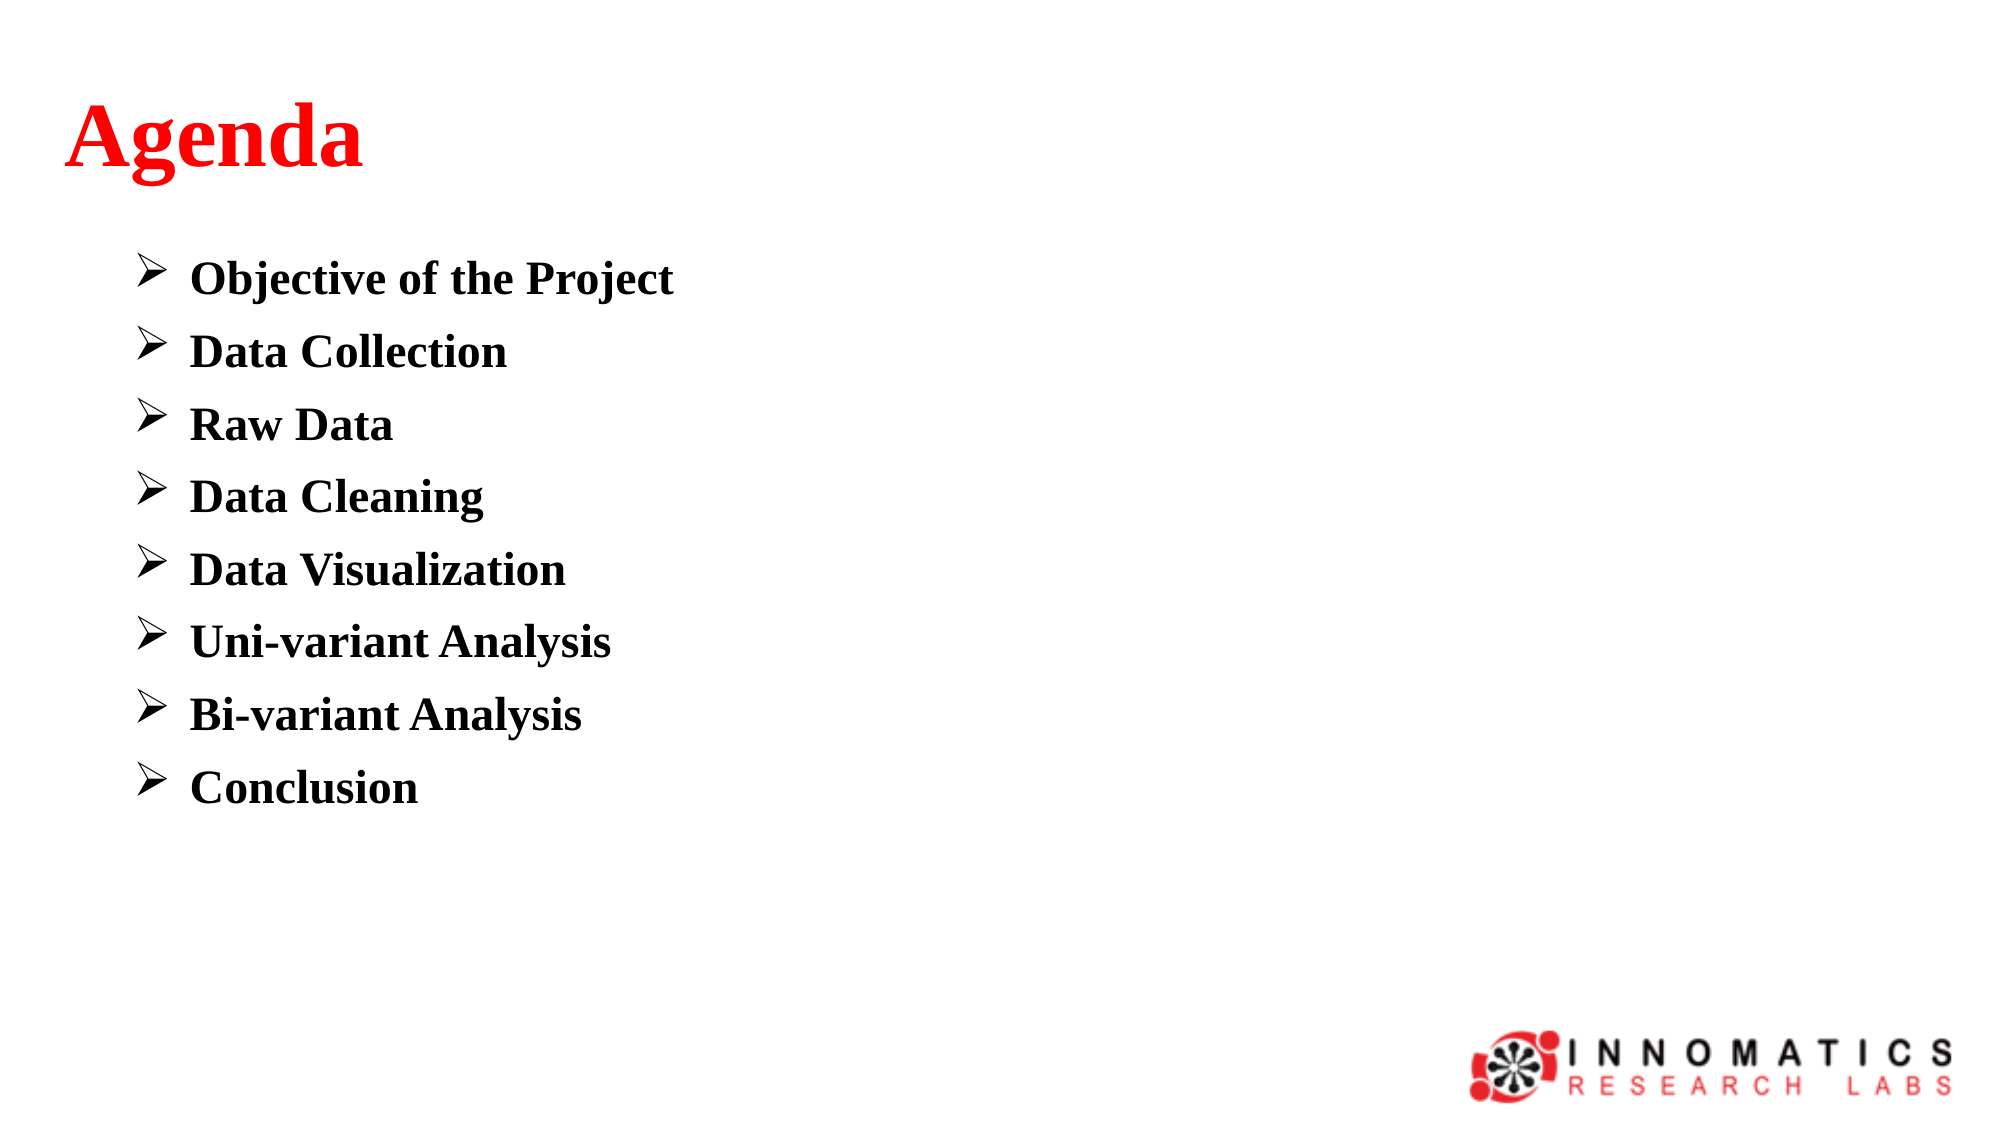

# Agenda
Objective of the Project
Data Collection
Raw Data
Data Cleaning
Data Visualization
Uni-variant Analysis
Bi-variant Analysis
Conclusion